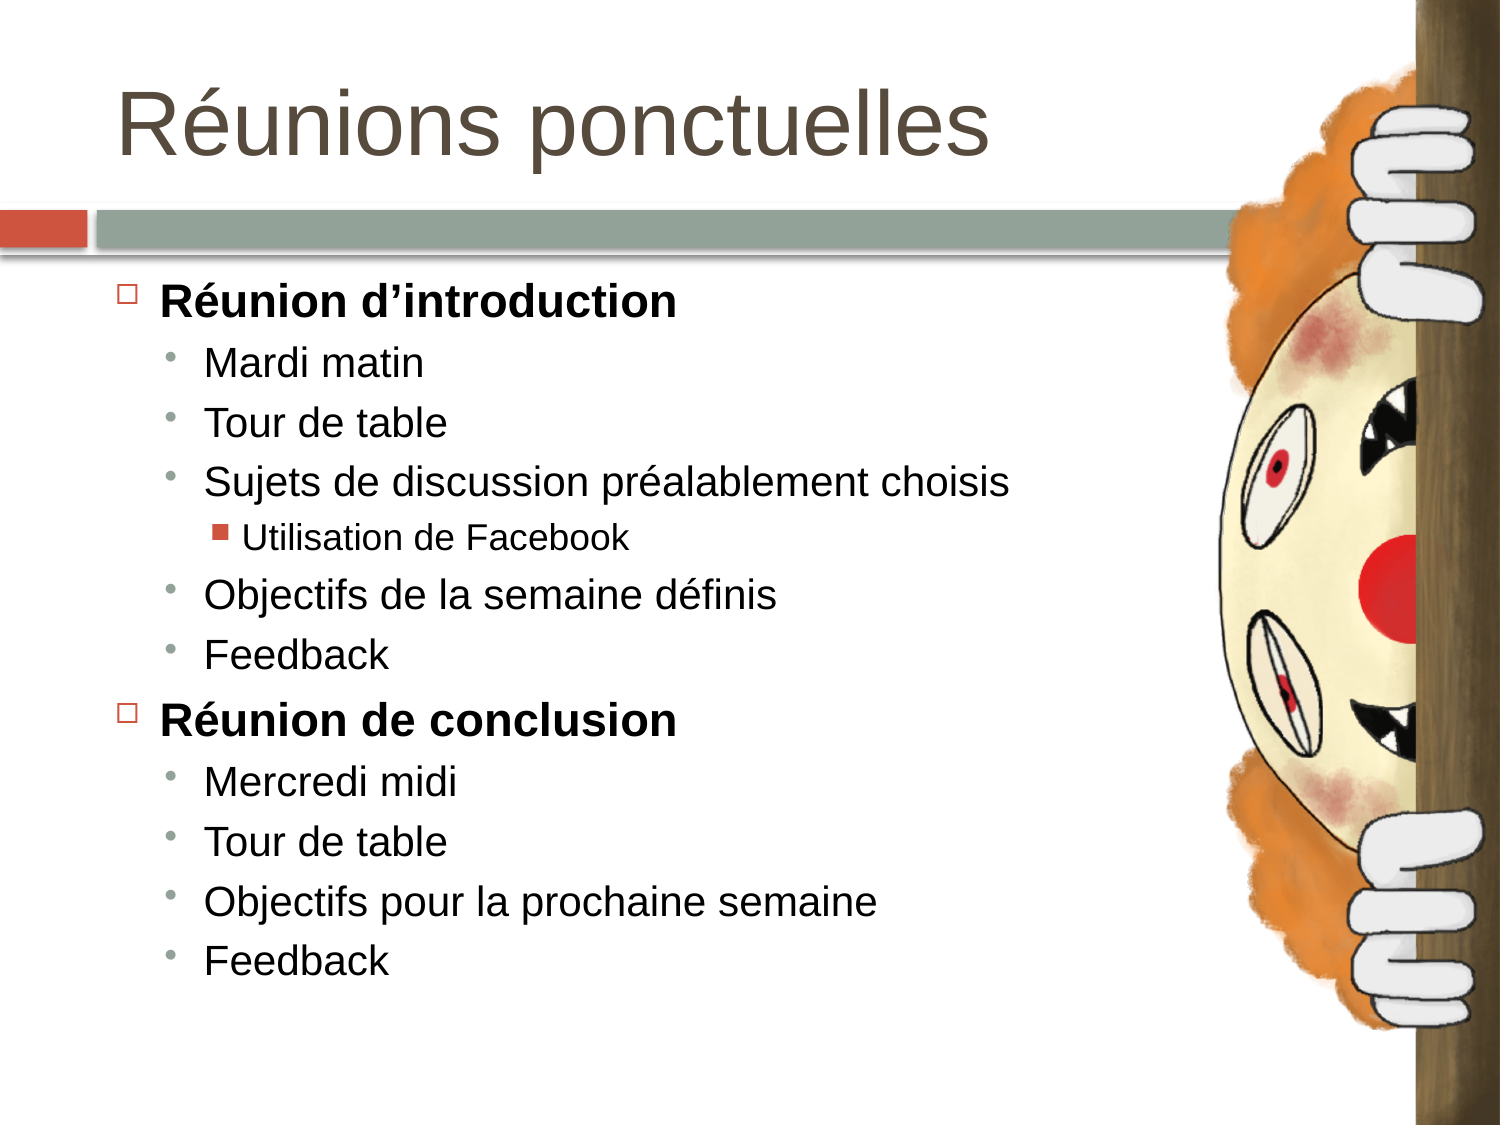

# Réunions ponctuelles
Réunion d’introduction
Mardi matin
Tour de table
Sujets de discussion préalablement choisis
Utilisation de Facebook
Objectifs de la semaine définis
Feedback
Réunion de conclusion
Mercredi midi
Tour de table
Objectifs pour la prochaine semaine
Feedback